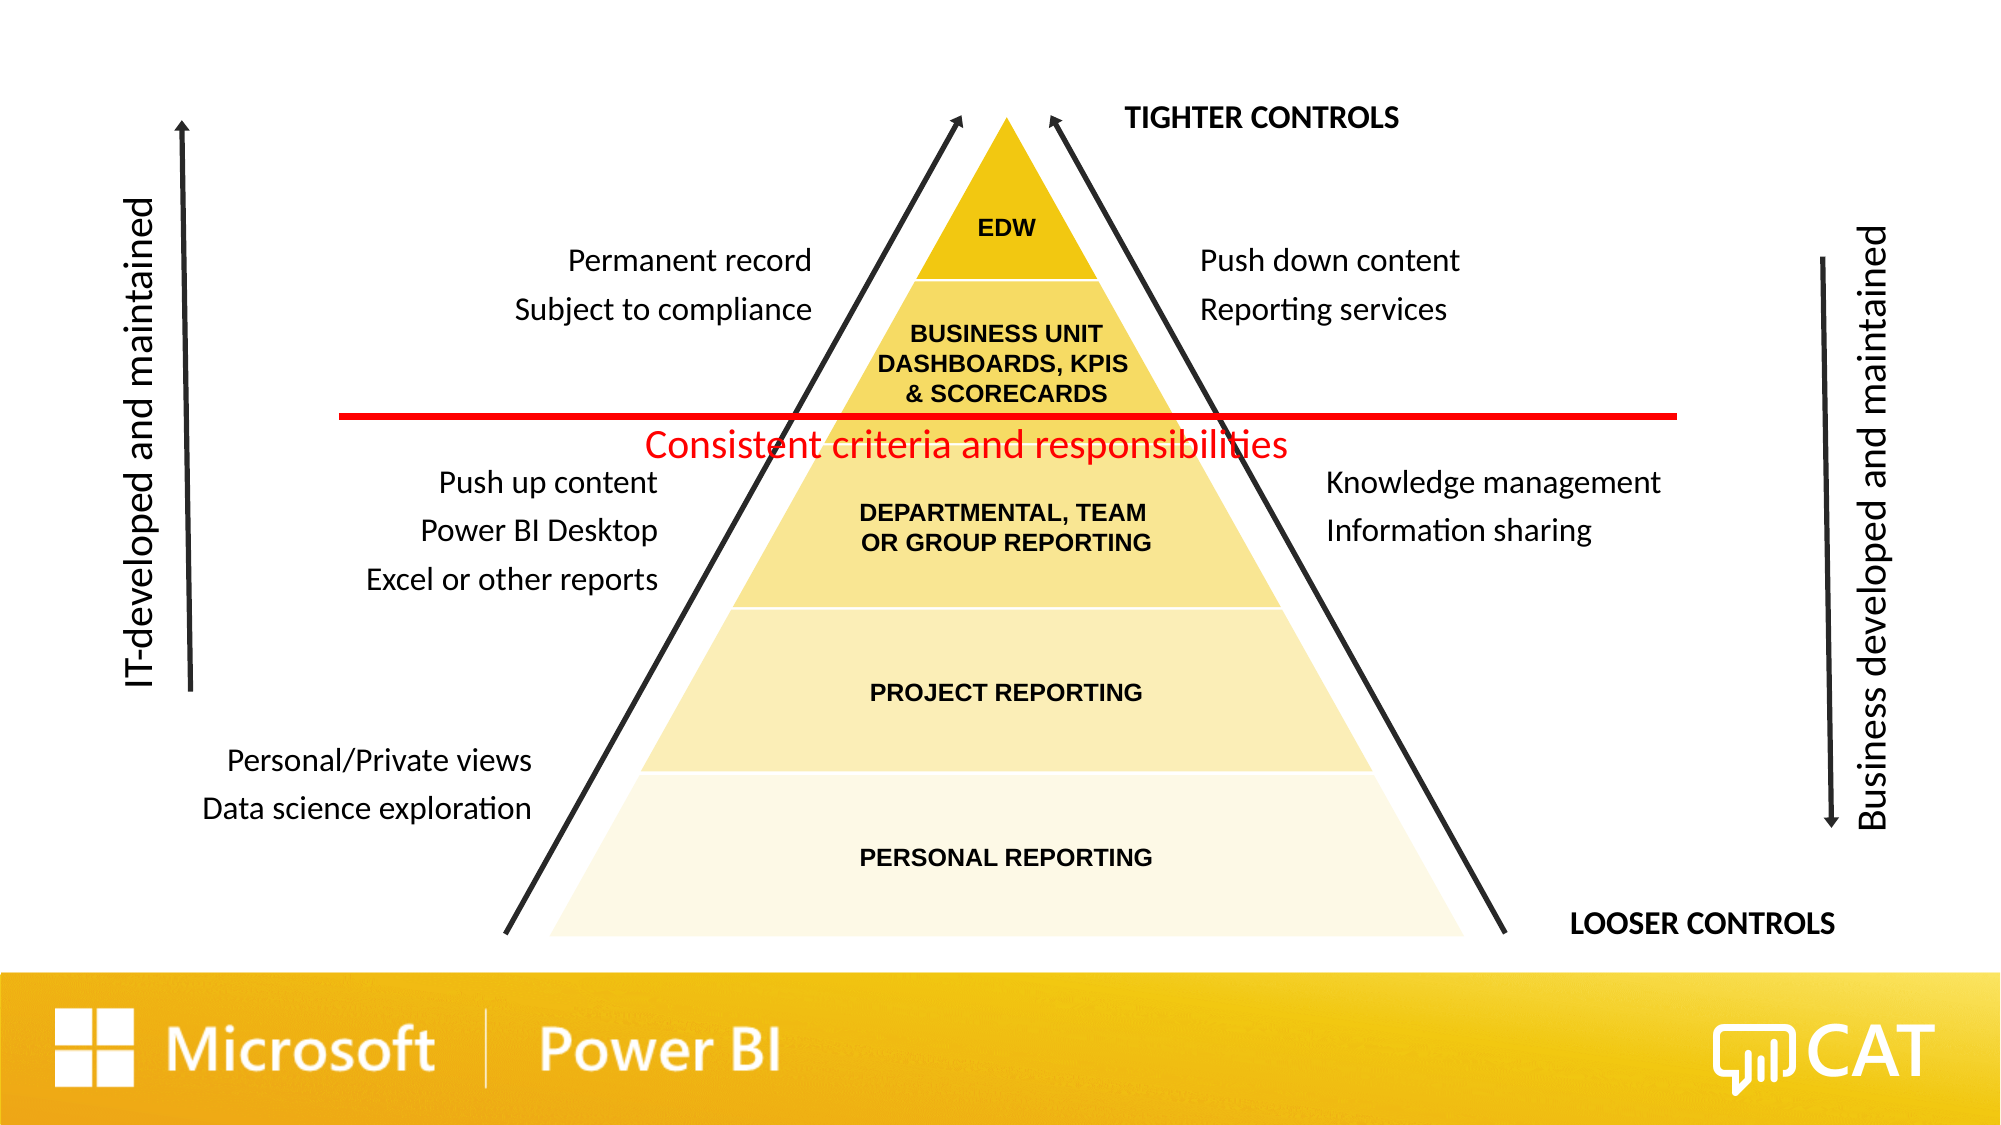

TIGHTER CONTROLS

EDW
Permanent record
Subject to compliance
Push down content
Reporting services

BUSINESS UNIT
DASHBOARDS, KPIS
& SCORECARDS
IT-developed and maintained
Consistent criteria and responsibilities

Business developed and maintained
Push up content
Power BI Desktop
Excel or other reports
Knowledge management
Information sharing
DEPARTMENTAL, TEAM
OR GROUP REPORTING

PROJECT REPORTING
Personal/Private views
Data science exploration

PERSONAL REPORTING
LOOSER CONTROLS